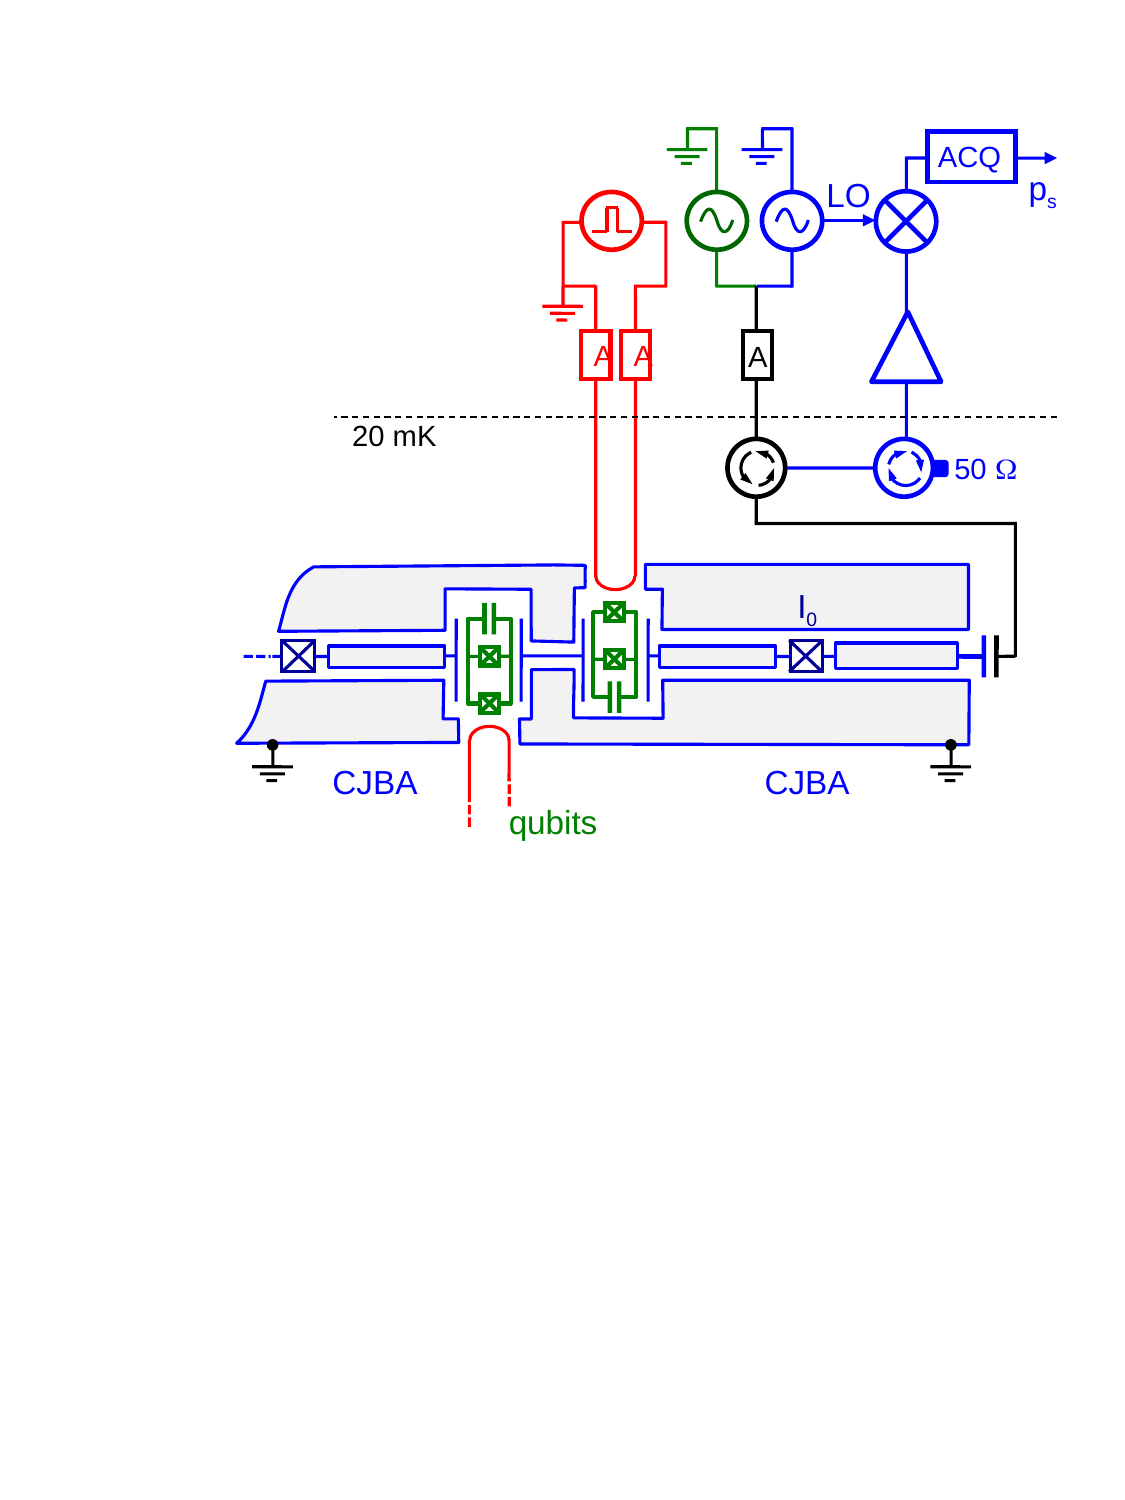

ACQ

ps
LO

A

A

A

20 mK

50 Ω

I0

I0

CJBA
CJBA
qubits